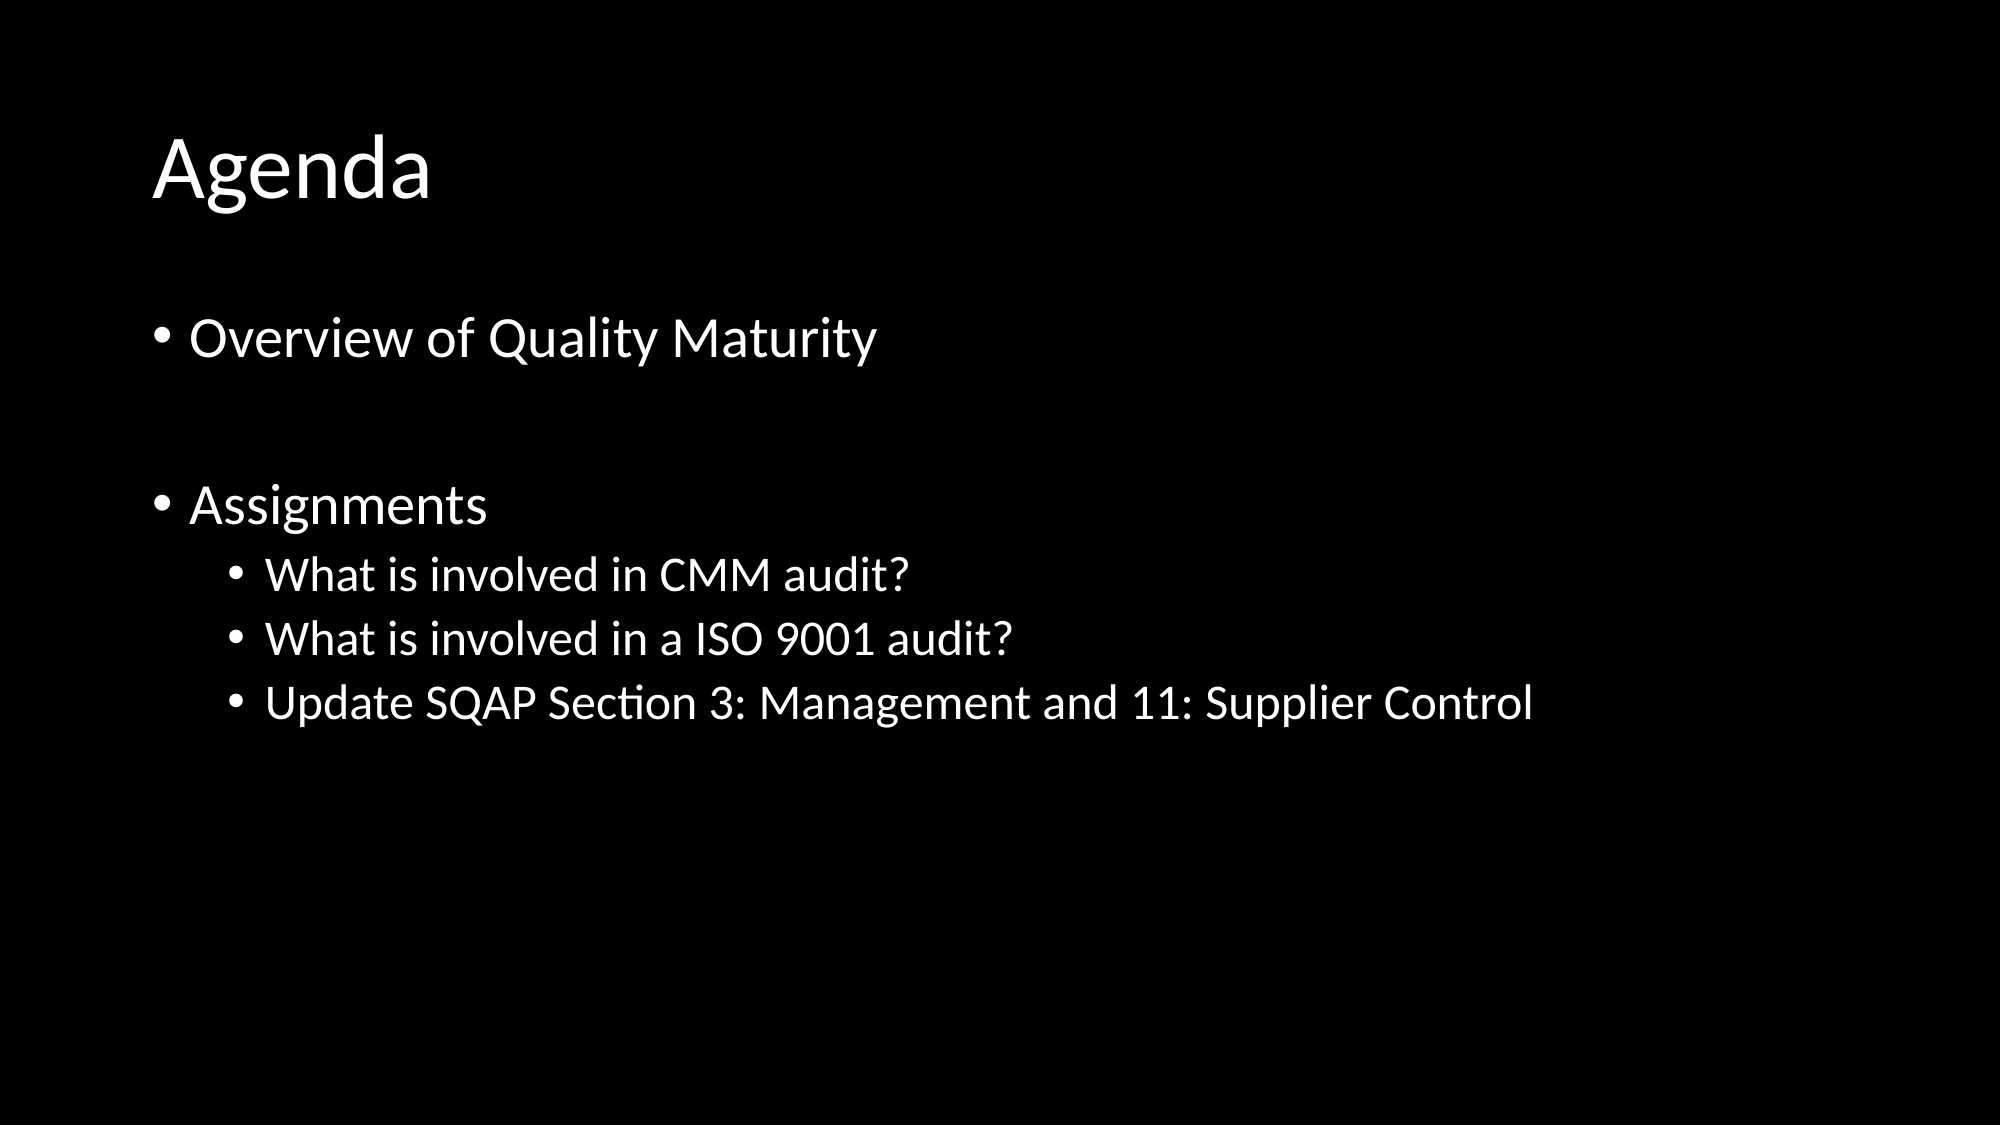

# Agenda
Overview of Quality Maturity

Assignments
What is involved in CMM audit?
What is involved in a ISO 9001 audit?
Update SQAP Section 3: Management and 11: Supplier Control